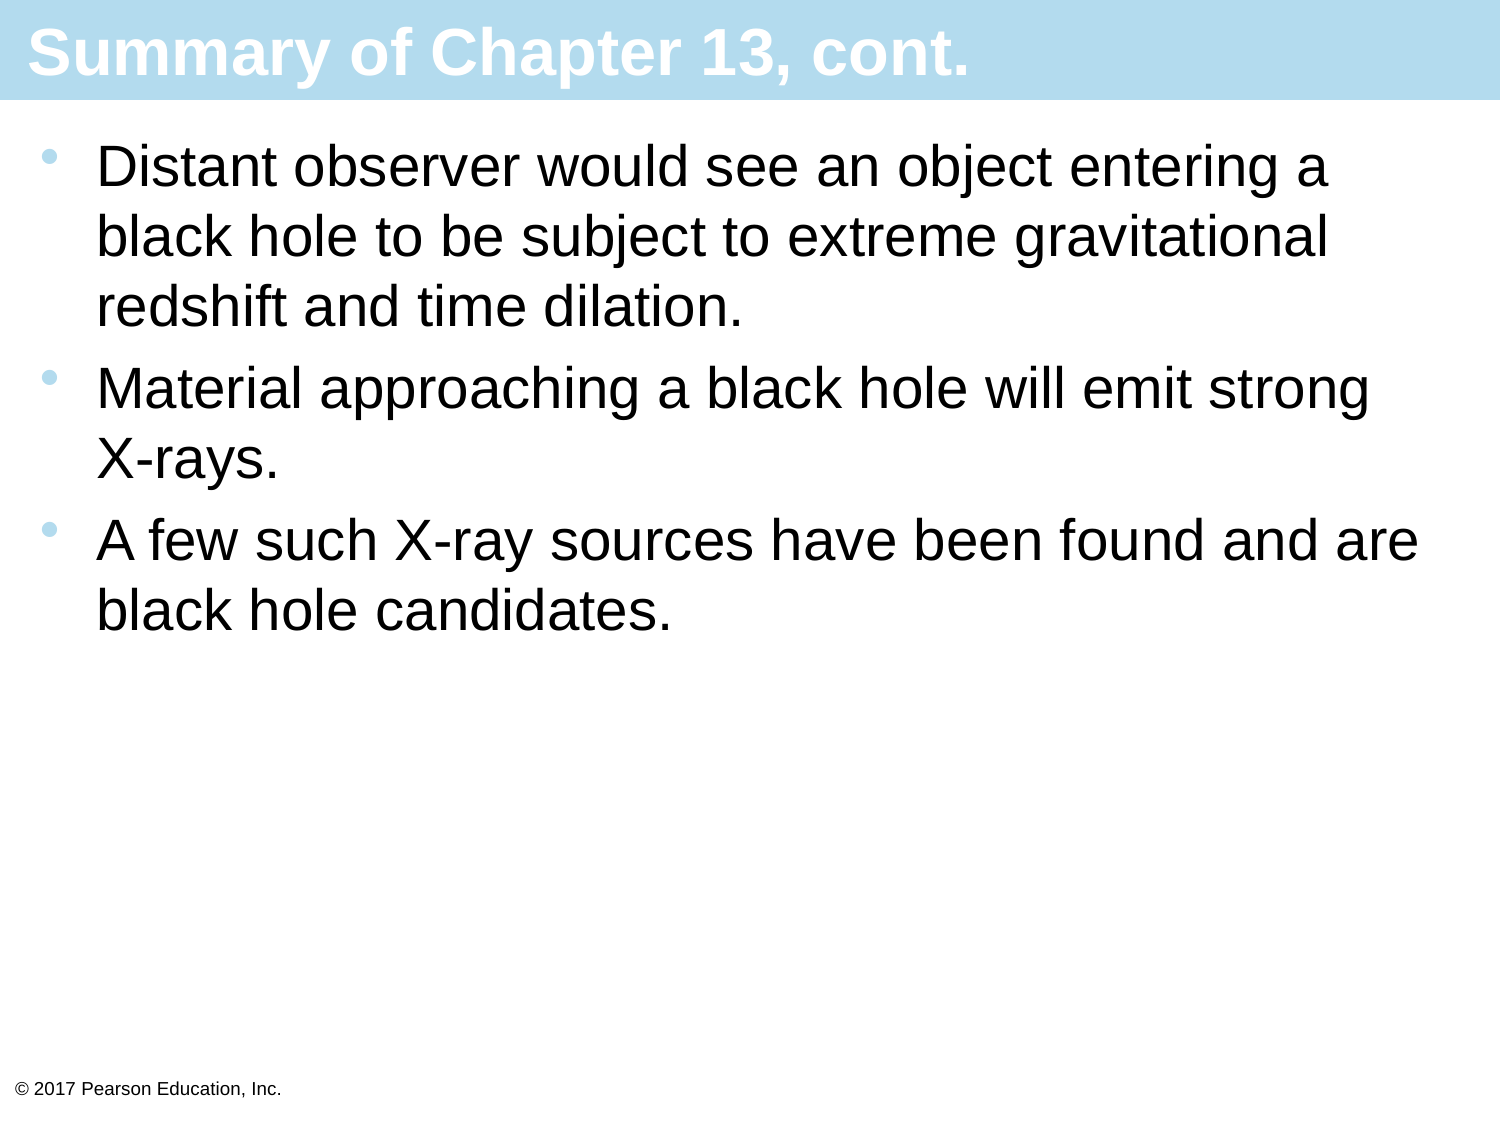

# Summary of Chapter 13, cont.
Distant observer would see an object entering a black hole to be subject to extreme gravitational redshift and time dilation.
Material approaching a black hole will emit strong
X-rays.
A few such X-ray sources have been found and are black hole candidates.

© 2017 Pearson Education, Inc.